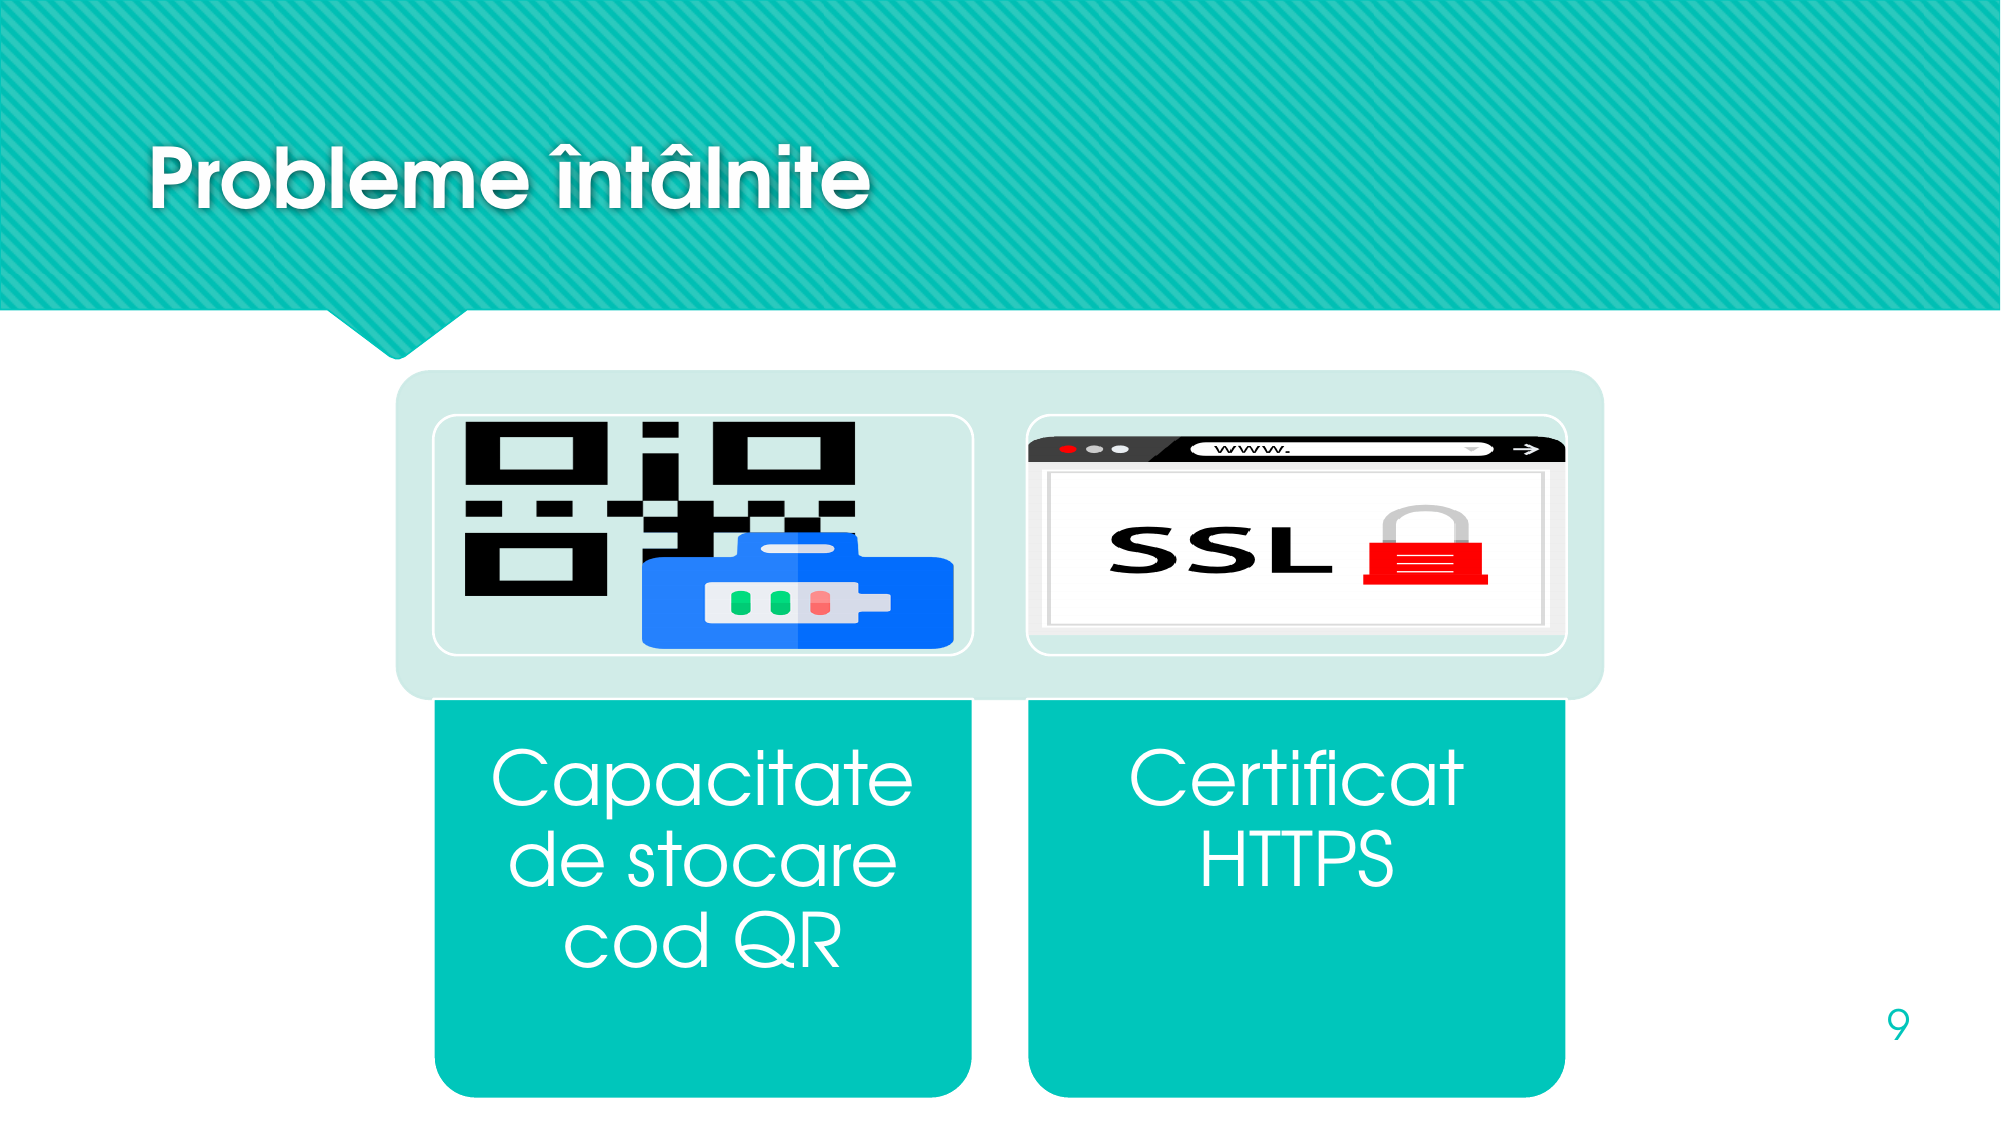

# Probleme întâlnite
Capacitate de stocare cod QR
Certificat HTTPS
9